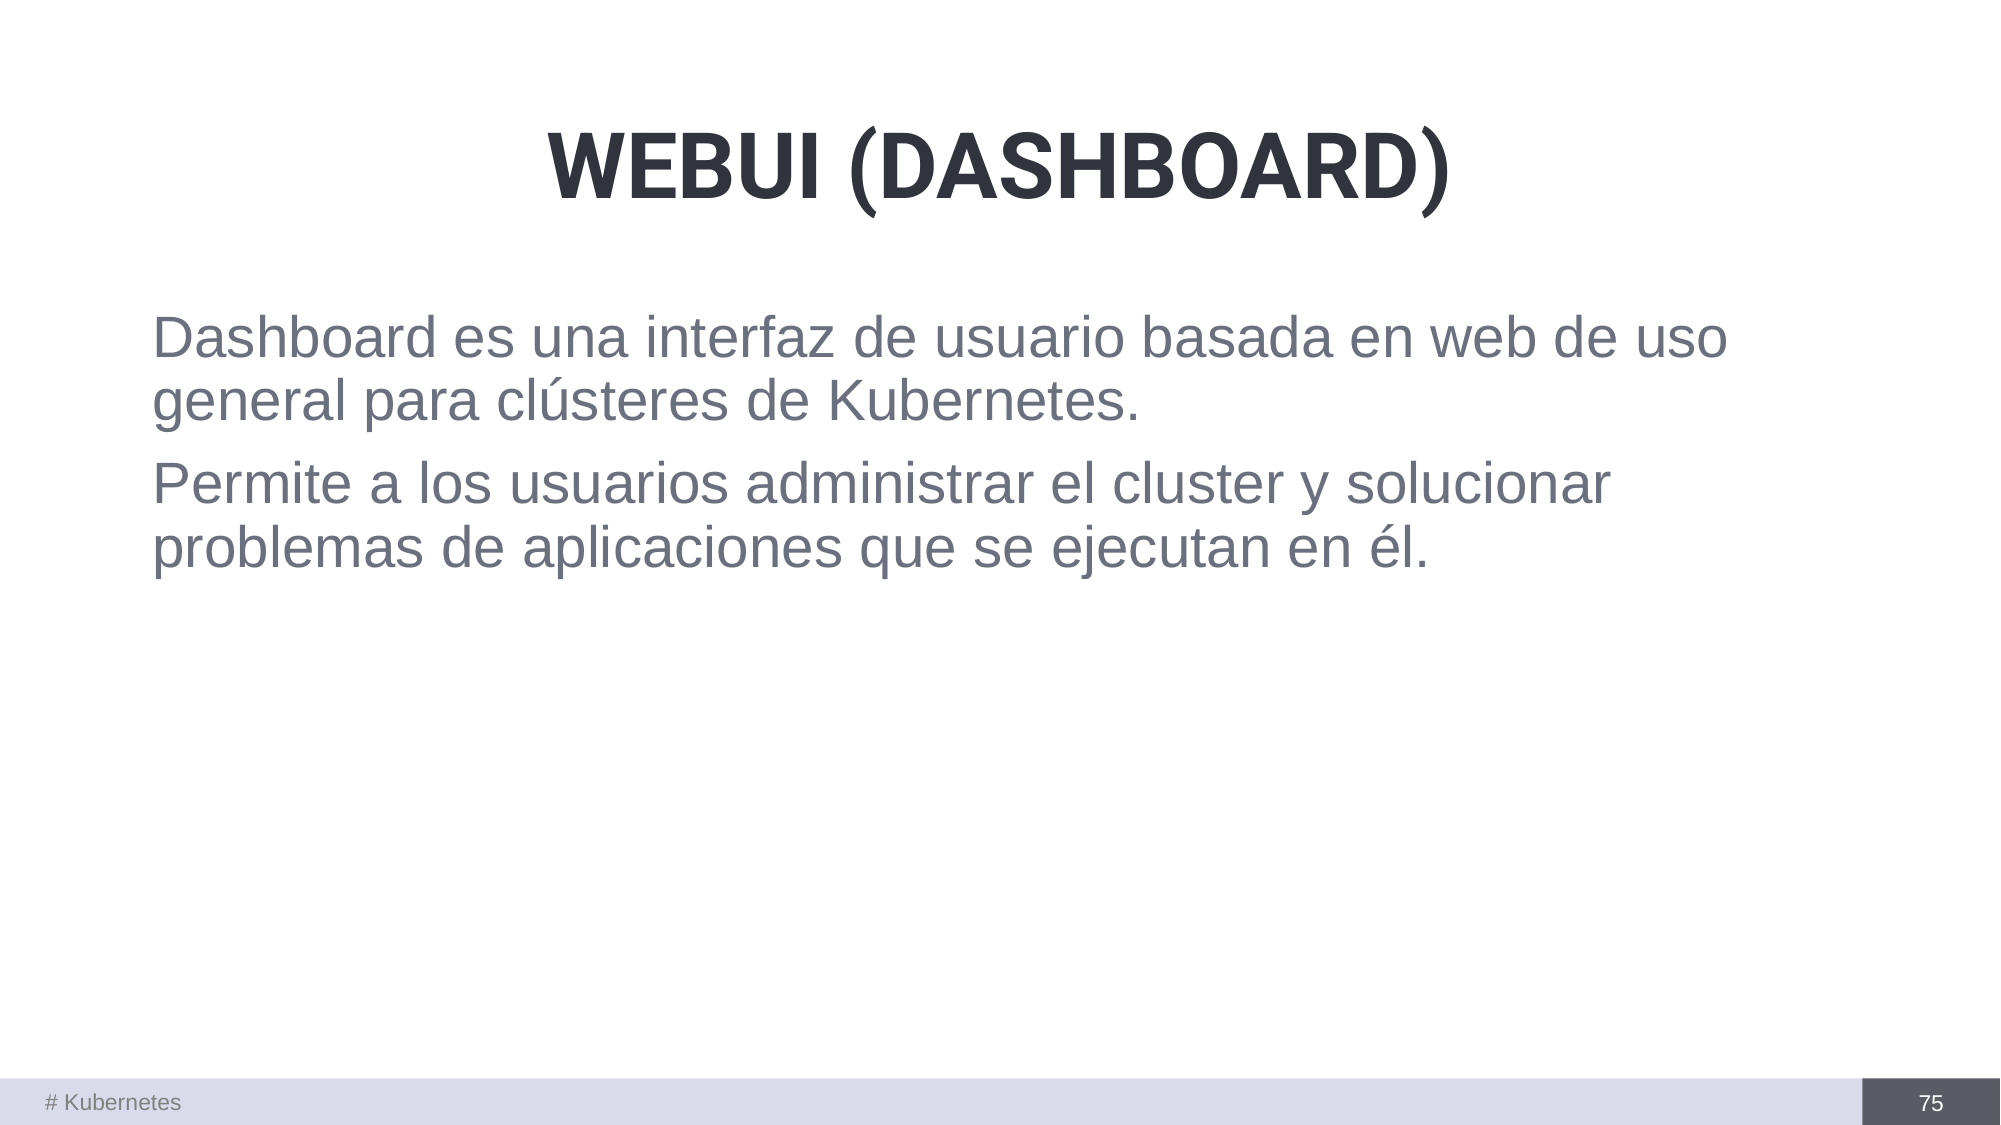

# WEBUI (DASHBOARD)
Dashboard es una interfaz de usuario basada en web de uso general para clústeres de Kubernetes.
Permite a los usuarios administrar el cluster y solucionar problemas de aplicaciones que se ejecutan en él.
# Kubernetes
75